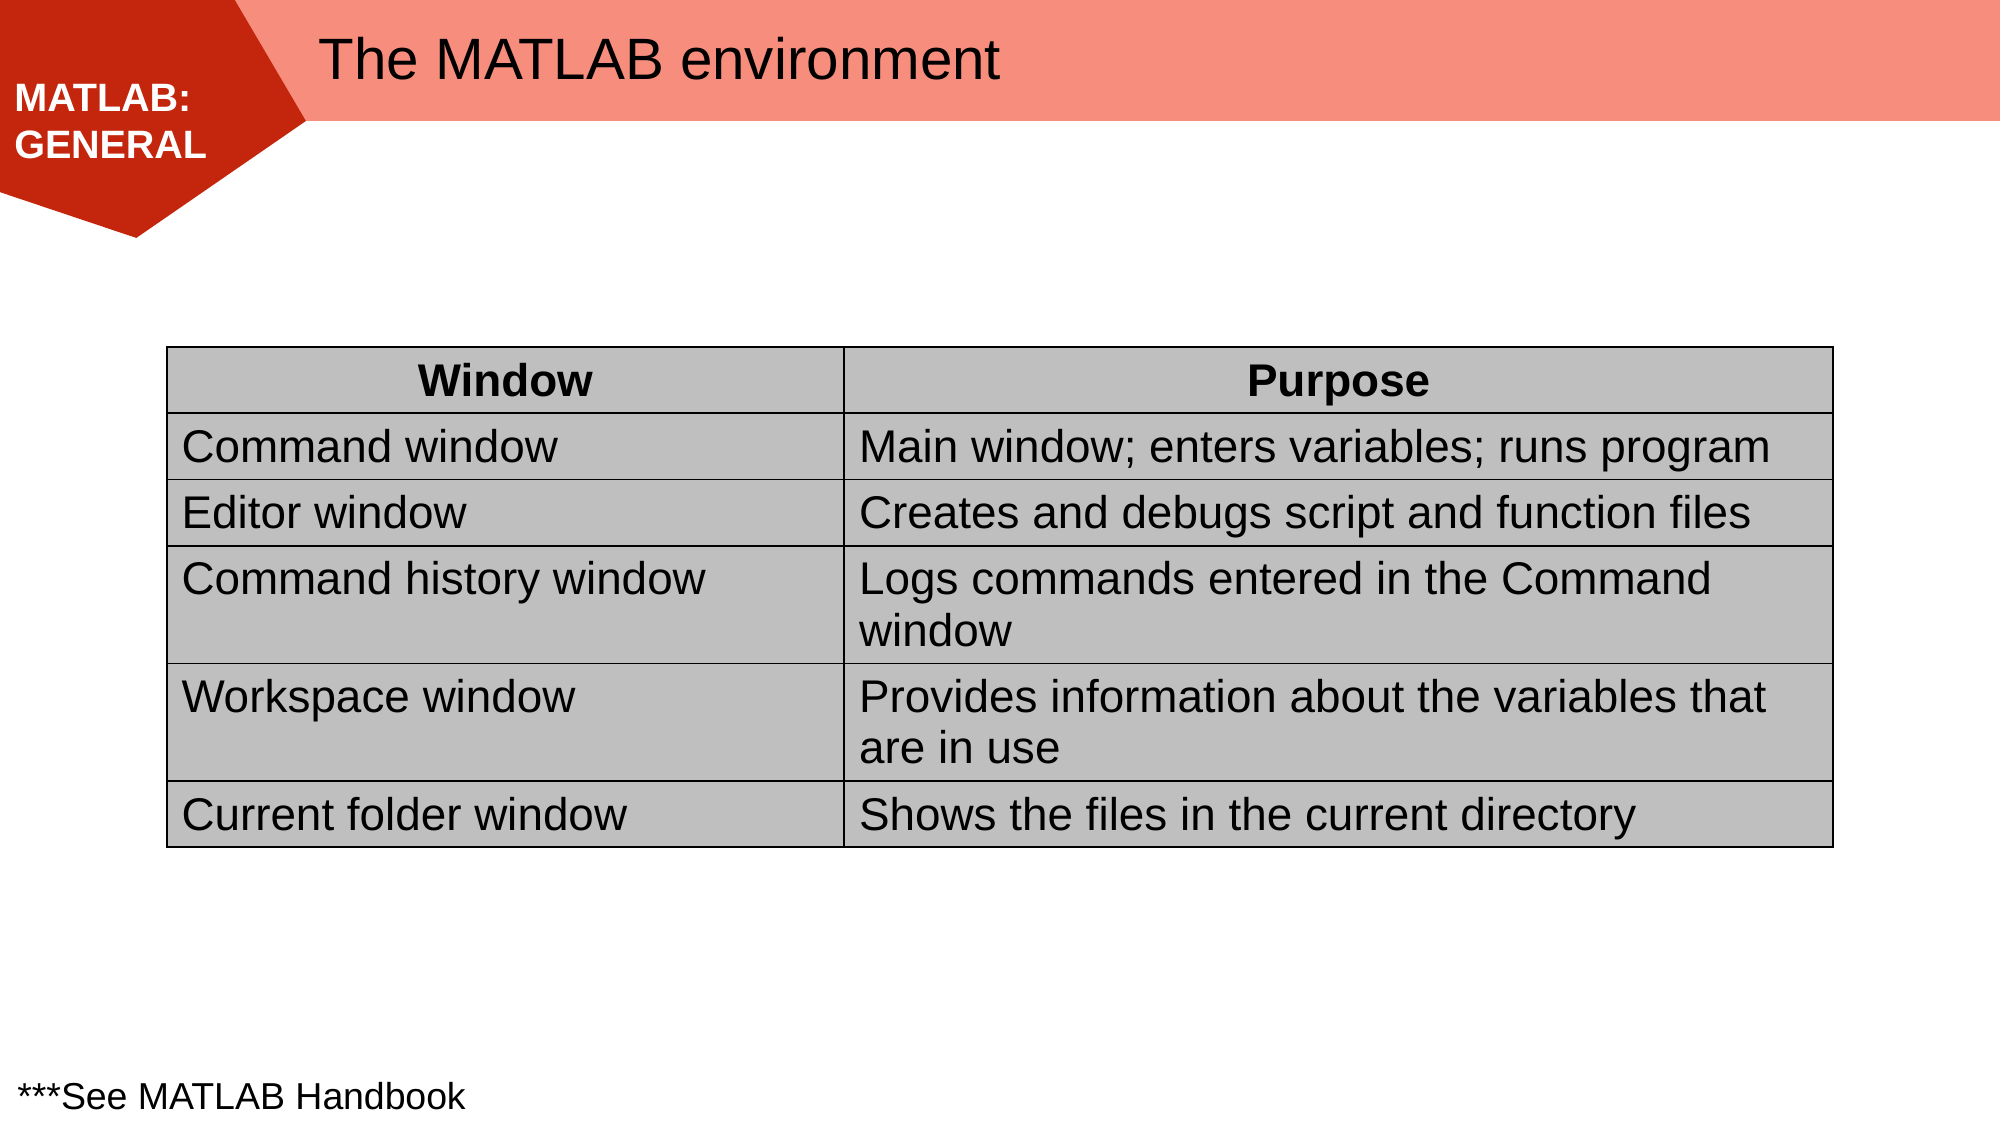

The MATLAB environment
| Window | Purpose |
| --- | --- |
| Command window | Main window; enters variables; runs program |
| Editor window | Creates and debugs script and function files |
| Command history window | Logs commands entered in the Command window |
| Workspace window | Provides information about the variables that are in use |
| Current folder window | Shows the files in the current directory |
***See MATLAB Handbook